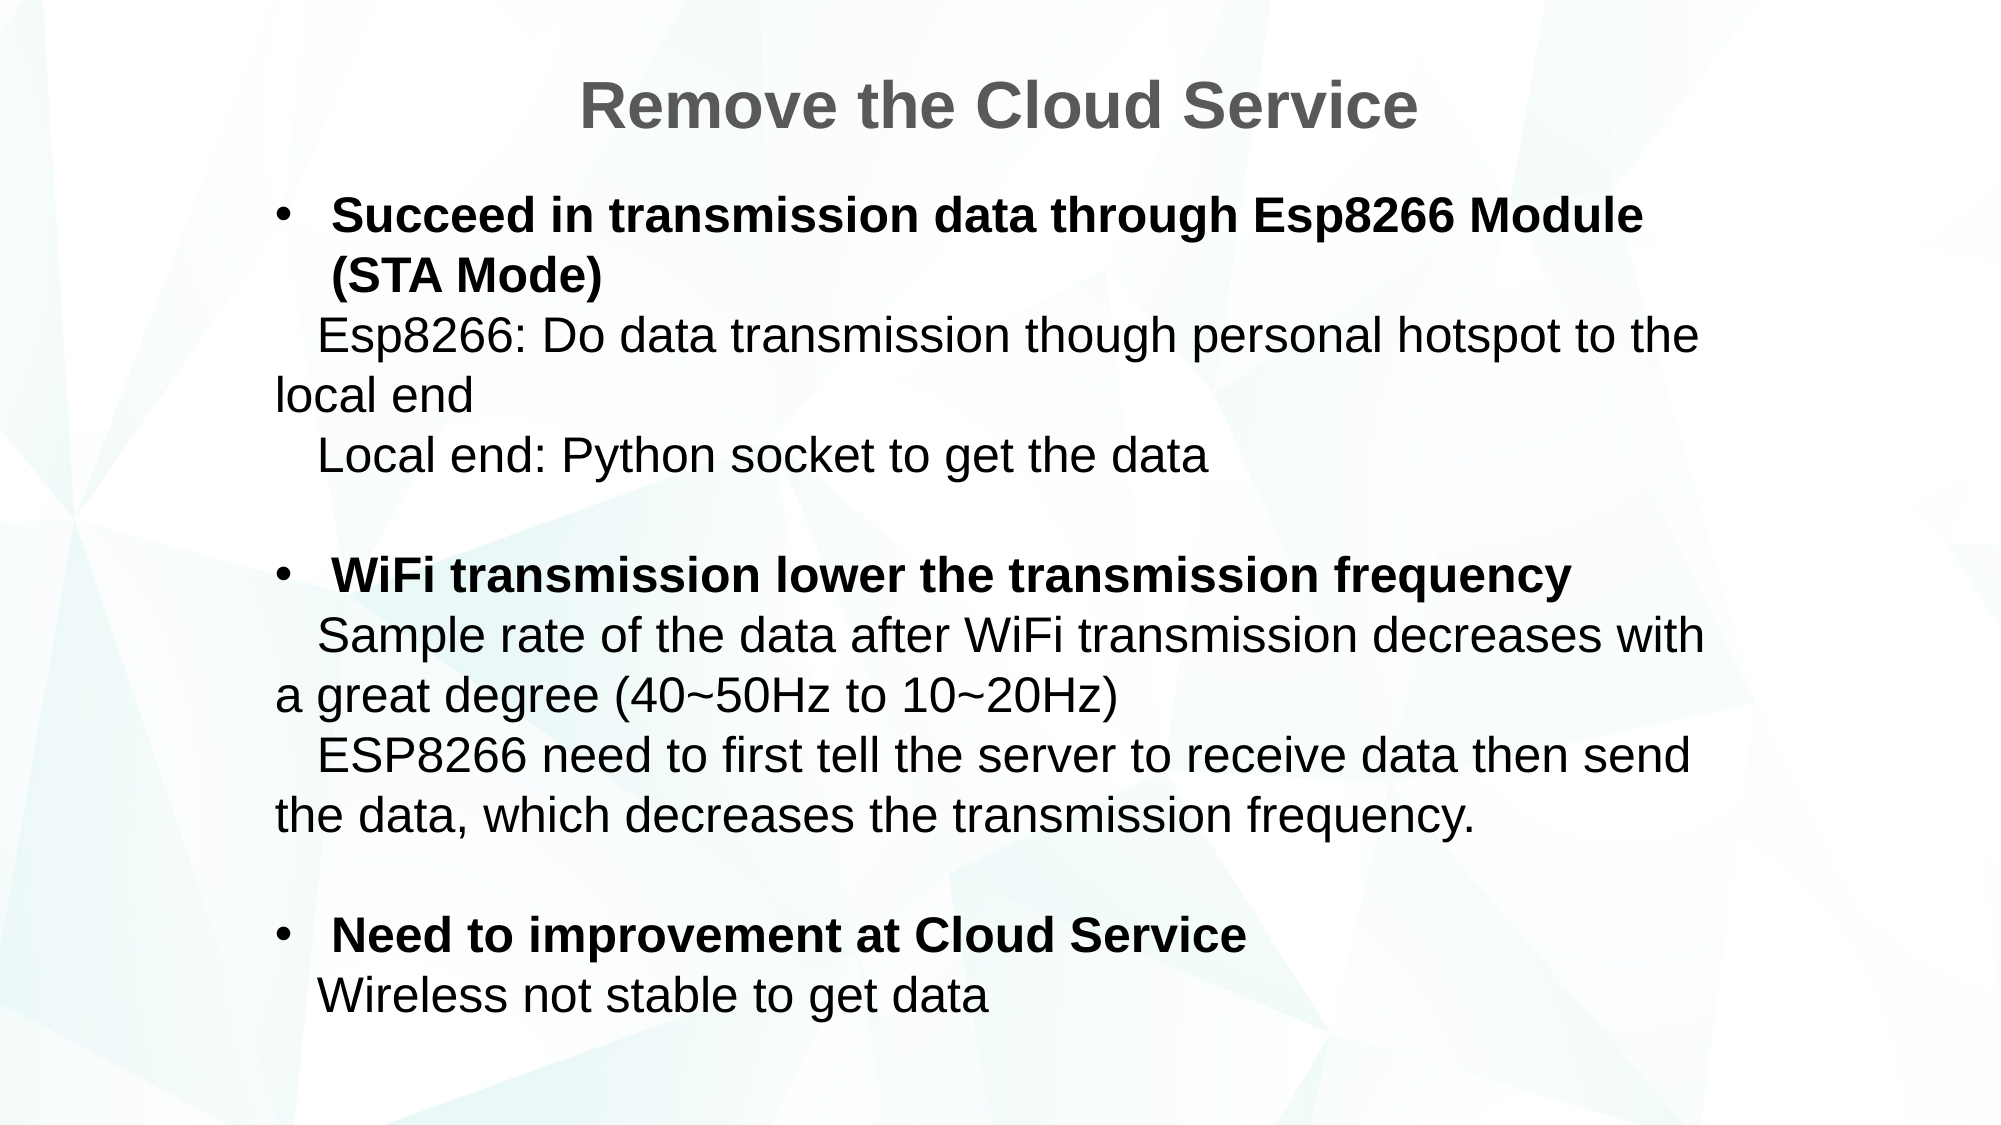

Remove the Cloud Service
Succeed in transmission data through Esp8266 Module (STA Mode)
   Esp8266: Do data transmission though personal hotspot to the local end
   Local end: Python socket to get the data

WiFi transmission lower the transmission frequency
   Sample rate of the data after WiFi transmission decreases with a great degree (40~50Hz to 10~20Hz)
   ESP8266 need to first tell the server to receive data then send the data, which decreases the transmission frequency.

Need to improvement at Cloud Service
   Wireless not stable to get data